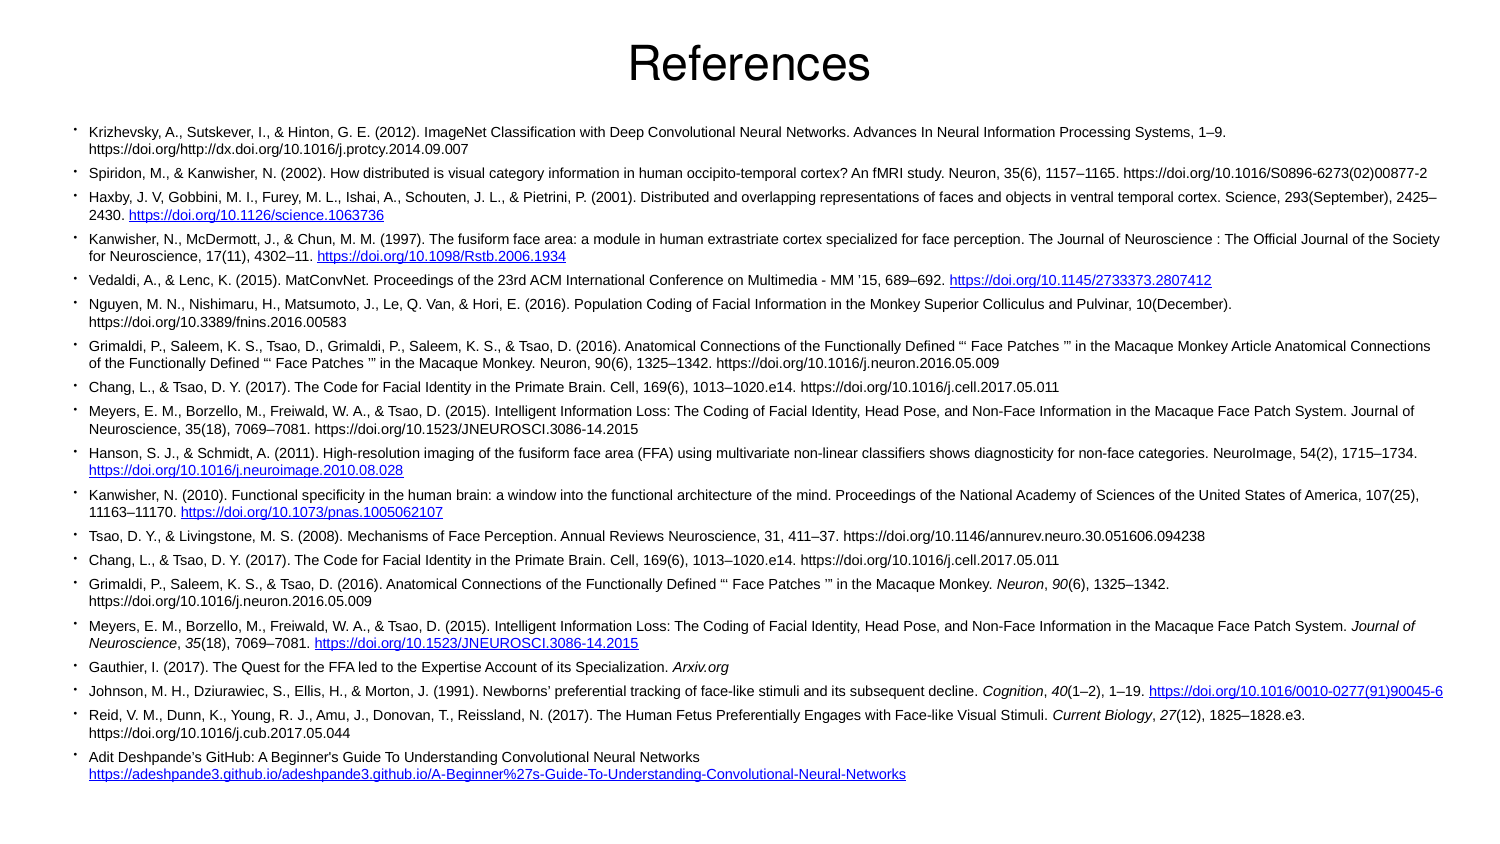

# References
Krizhevsky, A., Sutskever, I., & Hinton, G. E. (2012). ImageNet Classification with Deep Convolutional Neural Networks. Advances In Neural Information Processing Systems, 1–9. https://doi.org/http://dx.doi.org/10.1016/j.protcy.2014.09.007
Spiridon, M., & Kanwisher, N. (2002). How distributed is visual category information in human occipito-temporal cortex? An fMRI study. Neuron, 35(6), 1157–1165. https://doi.org/10.1016/S0896-6273(02)00877-2
Haxby, J. V, Gobbini, M. I., Furey, M. L., Ishai, A., Schouten, J. L., & Pietrini, P. (2001). Distributed and overlapping representations of faces and objects in ventral temporal cortex. Science, 293(September), 2425–2430. https://doi.org/10.1126/science.1063736
Kanwisher, N., McDermott, J., & Chun, M. M. (1997). The fusiform face area: a module in human extrastriate cortex specialized for face perception. The Journal of Neuroscience : The Official Journal of the Society for Neuroscience, 17(11), 4302–11. https://doi.org/10.1098/Rstb.2006.1934
Vedaldi, A., & Lenc, K. (2015). MatConvNet. Proceedings of the 23rd ACM International Conference on Multimedia - MM ’15, 689–692. https://doi.org/10.1145/2733373.2807412
Nguyen, M. N., Nishimaru, H., Matsumoto, J., Le, Q. Van, & Hori, E. (2016). Population Coding of Facial Information in the Monkey Superior Colliculus and Pulvinar, 10(December). https://doi.org/10.3389/fnins.2016.00583
Grimaldi, P., Saleem, K. S., Tsao, D., Grimaldi, P., Saleem, K. S., & Tsao, D. (2016). Anatomical Connections of the Functionally Defined “‘ Face Patches ’” in the Macaque Monkey Article Anatomical Connections of the Functionally Defined “‘ Face Patches ’” in the Macaque Monkey. Neuron, 90(6), 1325–1342. https://doi.org/10.1016/j.neuron.2016.05.009
Chang, L., & Tsao, D. Y. (2017). The Code for Facial Identity in the Primate Brain. Cell, 169(6), 1013–1020.e14. https://doi.org/10.1016/j.cell.2017.05.011
Meyers, E. M., Borzello, M., Freiwald, W. A., & Tsao, D. (2015). Intelligent Information Loss: The Coding of Facial Identity, Head Pose, and Non-Face Information in the Macaque Face Patch System. Journal of Neuroscience, 35(18), 7069–7081. https://doi.org/10.1523/JNEUROSCI.3086-14.2015
Hanson, S. J., & Schmidt, A. (2011). High-resolution imaging of the fusiform face area (FFA) using multivariate non-linear classifiers shows diagnosticity for non-face categories. NeuroImage, 54(2), 1715–1734. https://doi.org/10.1016/j.neuroimage.2010.08.028
Kanwisher, N. (2010). Functional specificity in the human brain: a window into the functional architecture of the mind. Proceedings of the National Academy of Sciences of the United States of America, 107(25), 11163–11170. https://doi.org/10.1073/pnas.1005062107
Tsao, D. Y., & Livingstone, M. S. (2008). Mechanisms of Face Perception. Annual Reviews Neuroscience, 31, 411–37. https://doi.org/10.1146/annurev.neuro.30.051606.094238
Chang, L., & Tsao, D. Y. (2017). The Code for Facial Identity in the Primate Brain. Cell, 169(6), 1013–1020.e14. https://doi.org/10.1016/j.cell.2017.05.011
Grimaldi, P., Saleem, K. S., & Tsao, D. (2016). Anatomical Connections of the Functionally Defined “‘ Face Patches ’” in the Macaque Monkey. Neuron, 90(6), 1325–1342. https://doi.org/10.1016/j.neuron.2016.05.009
Meyers, E. M., Borzello, M., Freiwald, W. A., & Tsao, D. (2015). Intelligent Information Loss: The Coding of Facial Identity, Head Pose, and Non-Face Information in the Macaque Face Patch System. Journal of Neuroscience, 35(18), 7069–7081. https://doi.org/10.1523/JNEUROSCI.3086-14.2015
Gauthier, I. (2017). The Quest for the FFA led to the Expertise Account of its Specialization. Arxiv.org
Johnson, M. H., Dziurawiec, S., Ellis, H., & Morton, J. (1991). Newborns’ preferential tracking of face-like stimuli and its subsequent decline. Cognition, 40(1–2), 1–19. https://doi.org/10.1016/0010-0277(91)90045-6
Reid, V. M., Dunn, K., Young, R. J., Amu, J., Donovan, T., Reissland, N. (2017). The Human Fetus Preferentially Engages with Face-like Visual Stimuli. Current Biology, 27(12), 1825–1828.e3. https://doi.org/10.1016/j.cub.2017.05.044
Adit Deshpande’s GitHub: A Beginner's Guide To Understanding Convolutional Neural Networks https://adeshpande3.github.io/adeshpande3.github.io/A-Beginner%27s-Guide-To-Understanding-Convolutional-Neural-Networks